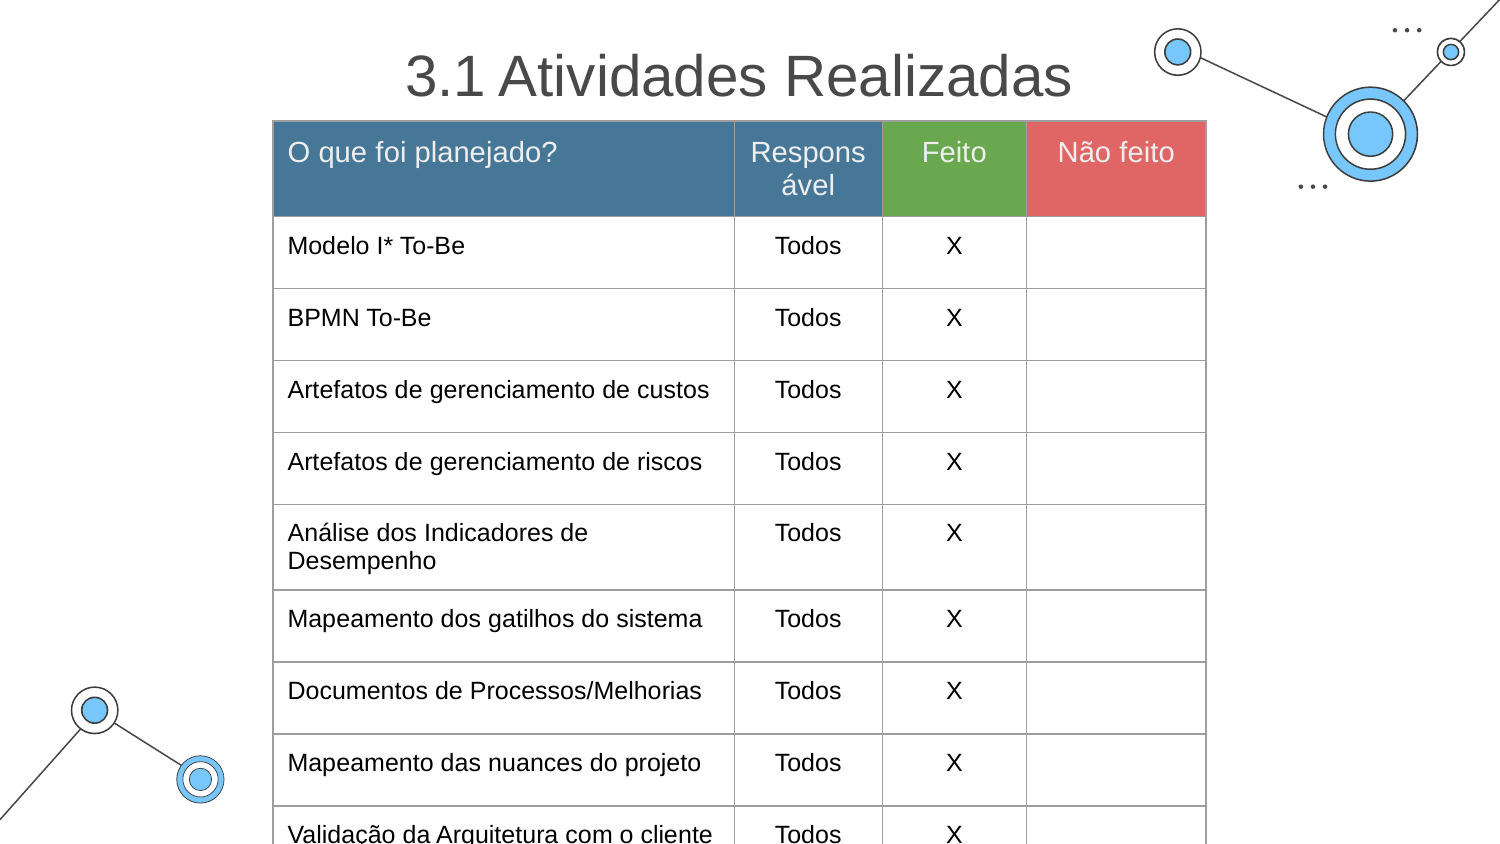

# 3.1 Atividades Realizadas
| O que foi planejado? | Responsável | Feito | Não feito |
| --- | --- | --- | --- |
| Modelo I\* To-Be | Todos | X |  |
| BPMN To-Be | Todos | X |  |
| Artefatos de gerenciamento de custos | Todos | X |  |
| Artefatos de gerenciamento de riscos | Todos | X |  |
| Análise dos Indicadores de Desempenho | Todos | X |  |
| Mapeamento dos gatilhos do sistema | Todos | X |  |
| Documentos de Processos/Melhorias | Todos | X |  |
| Mapeamento das nuances do projeto | Todos | X |  |
| Validação da Arquitetura com o cliente | Todos | X |  |